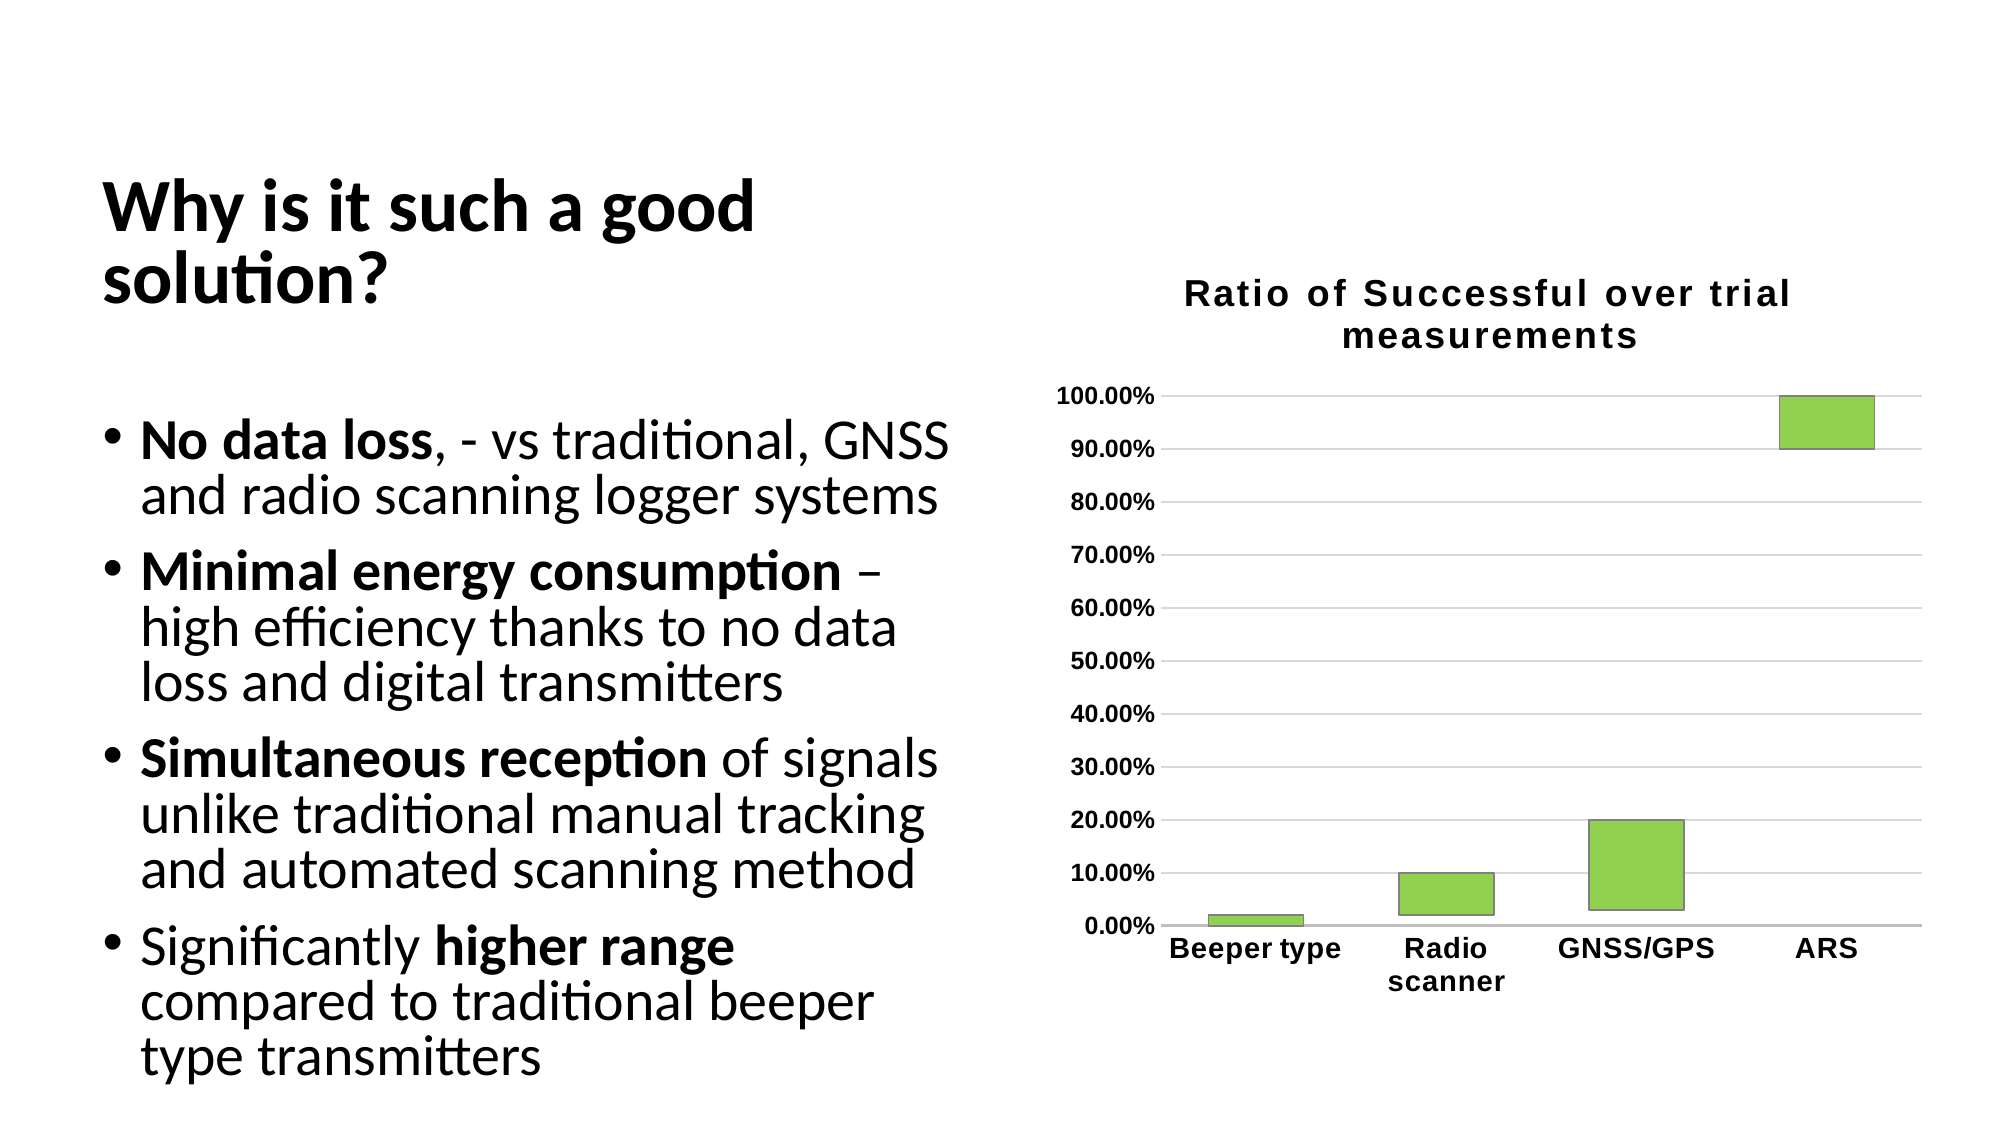

Why is it such a good solution?

No data loss, - vs traditional, GNSS and radio scanning logger systems
Minimal energy consumption – high efficiency thanks to no data loss and digital transmitters
Simultaneous reception of signals unlike traditional manual tracking and automated scanning method
Significantly higher range compared to traditional beeper type transmitters

[unsupported chart]